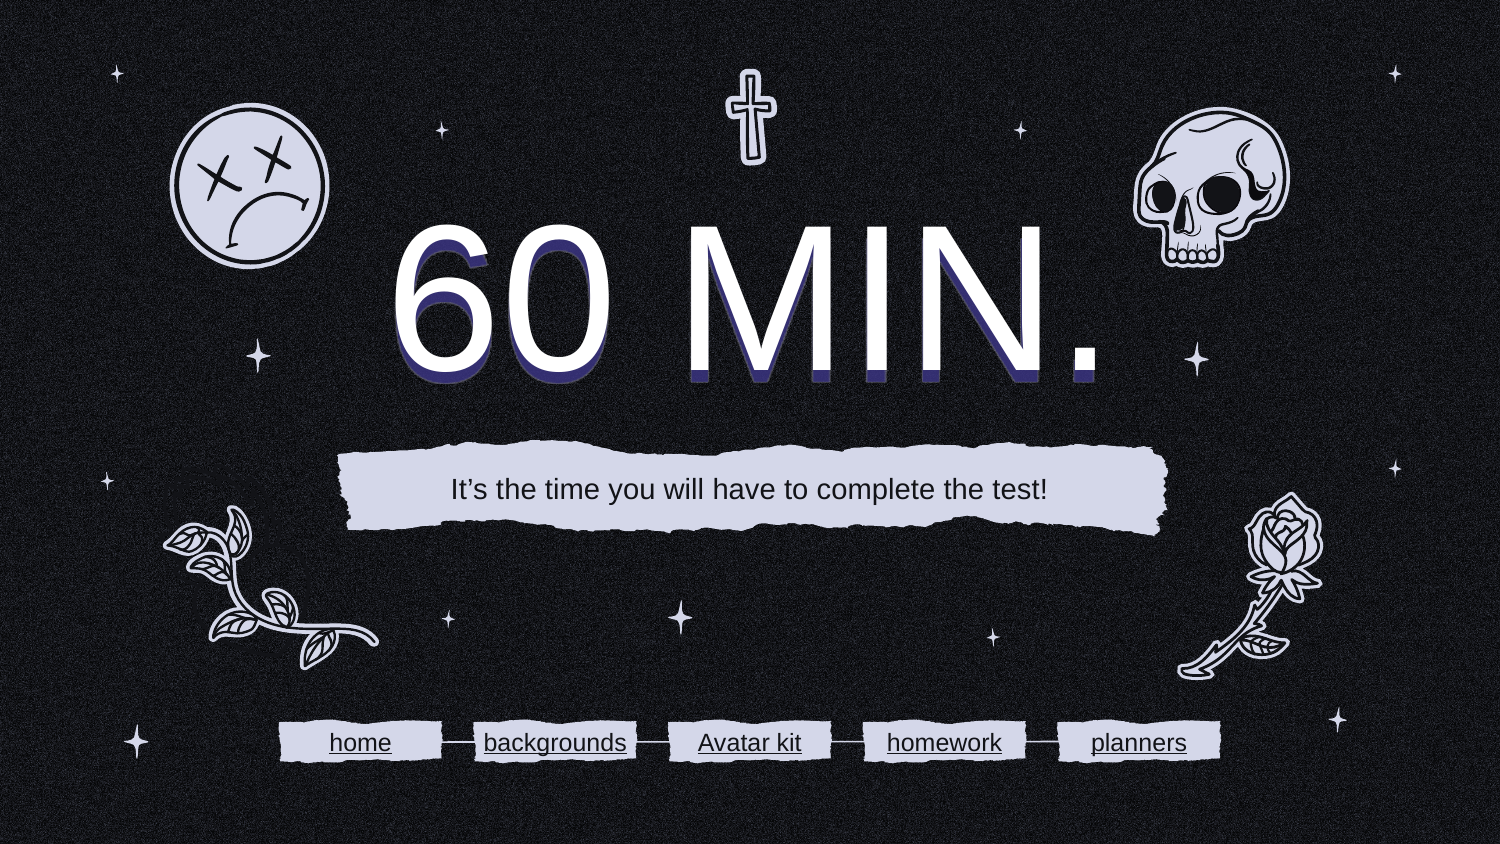

# 60 MIN.

It’s the time you will have to complete the test!

home
backgrounds
Avatar kit
homework
planners